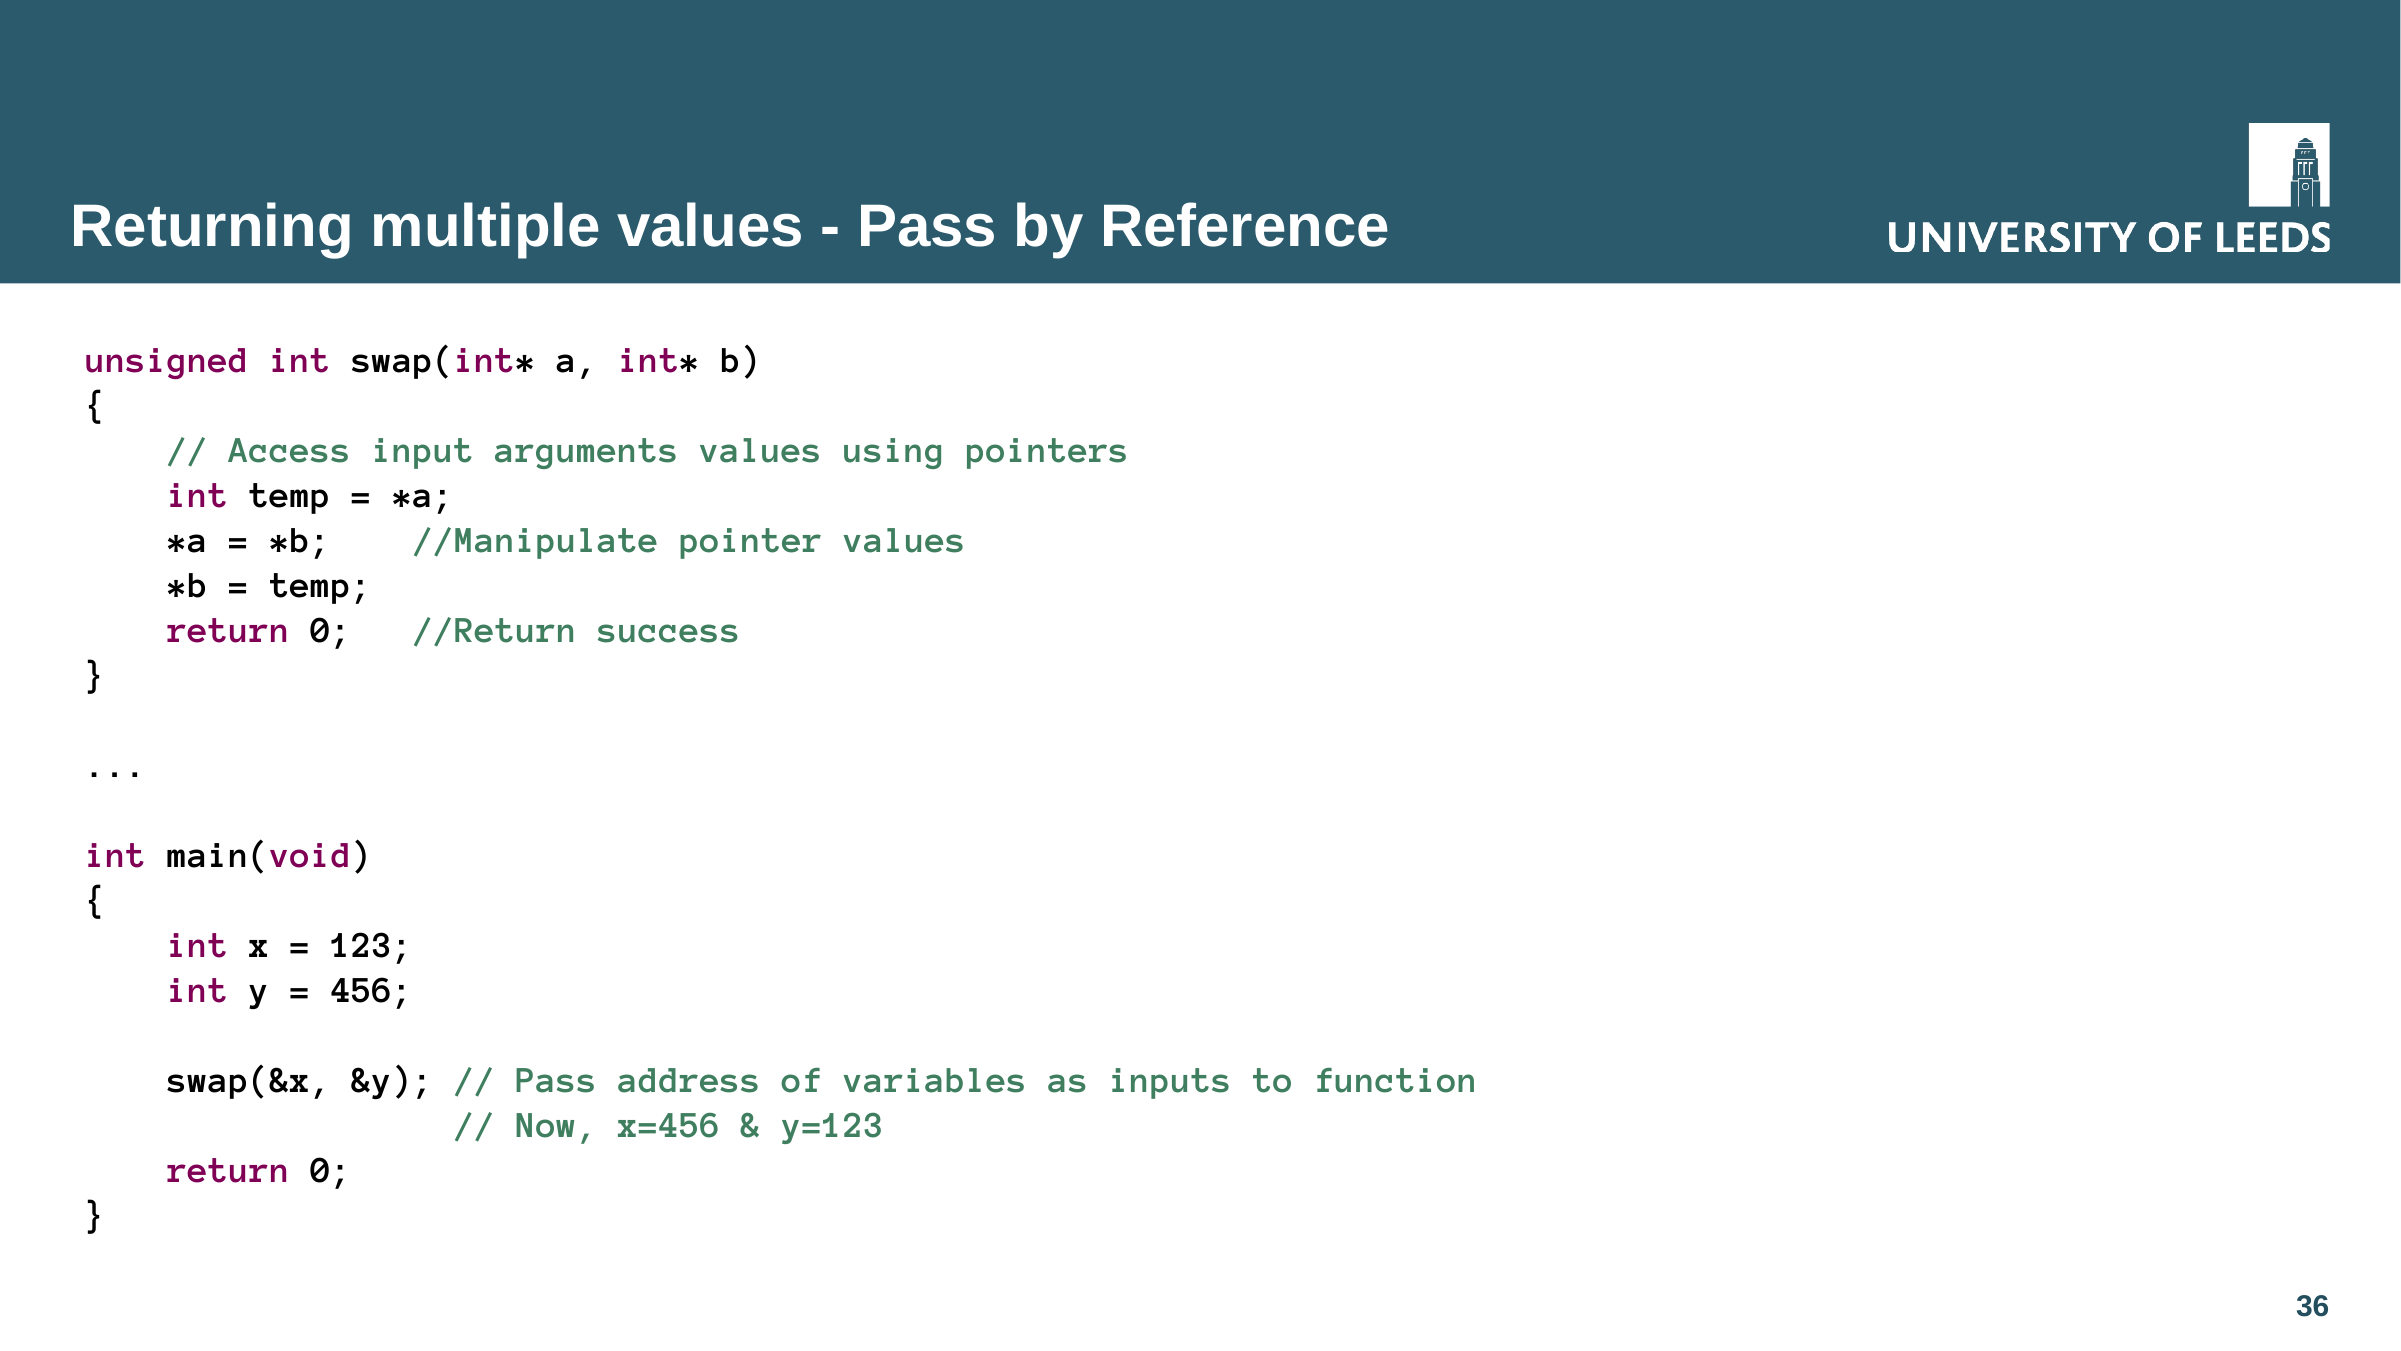

# Returning multiple values - Pass by Reference
unsigned int swap(int* a, int* b)
{
    // Access input arguments values using pointers
    int temp = *a;
    *a = *b;    //Manipulate pointer values
    *b = temp;
    return 0;   //Return success
}

...

int main(void)
{
    int x = 123;
    int y = 456;

    swap(&x, &y); // Pass address of variables as inputs to function
                  // Now, x=456 & y=123
    return 0;
}